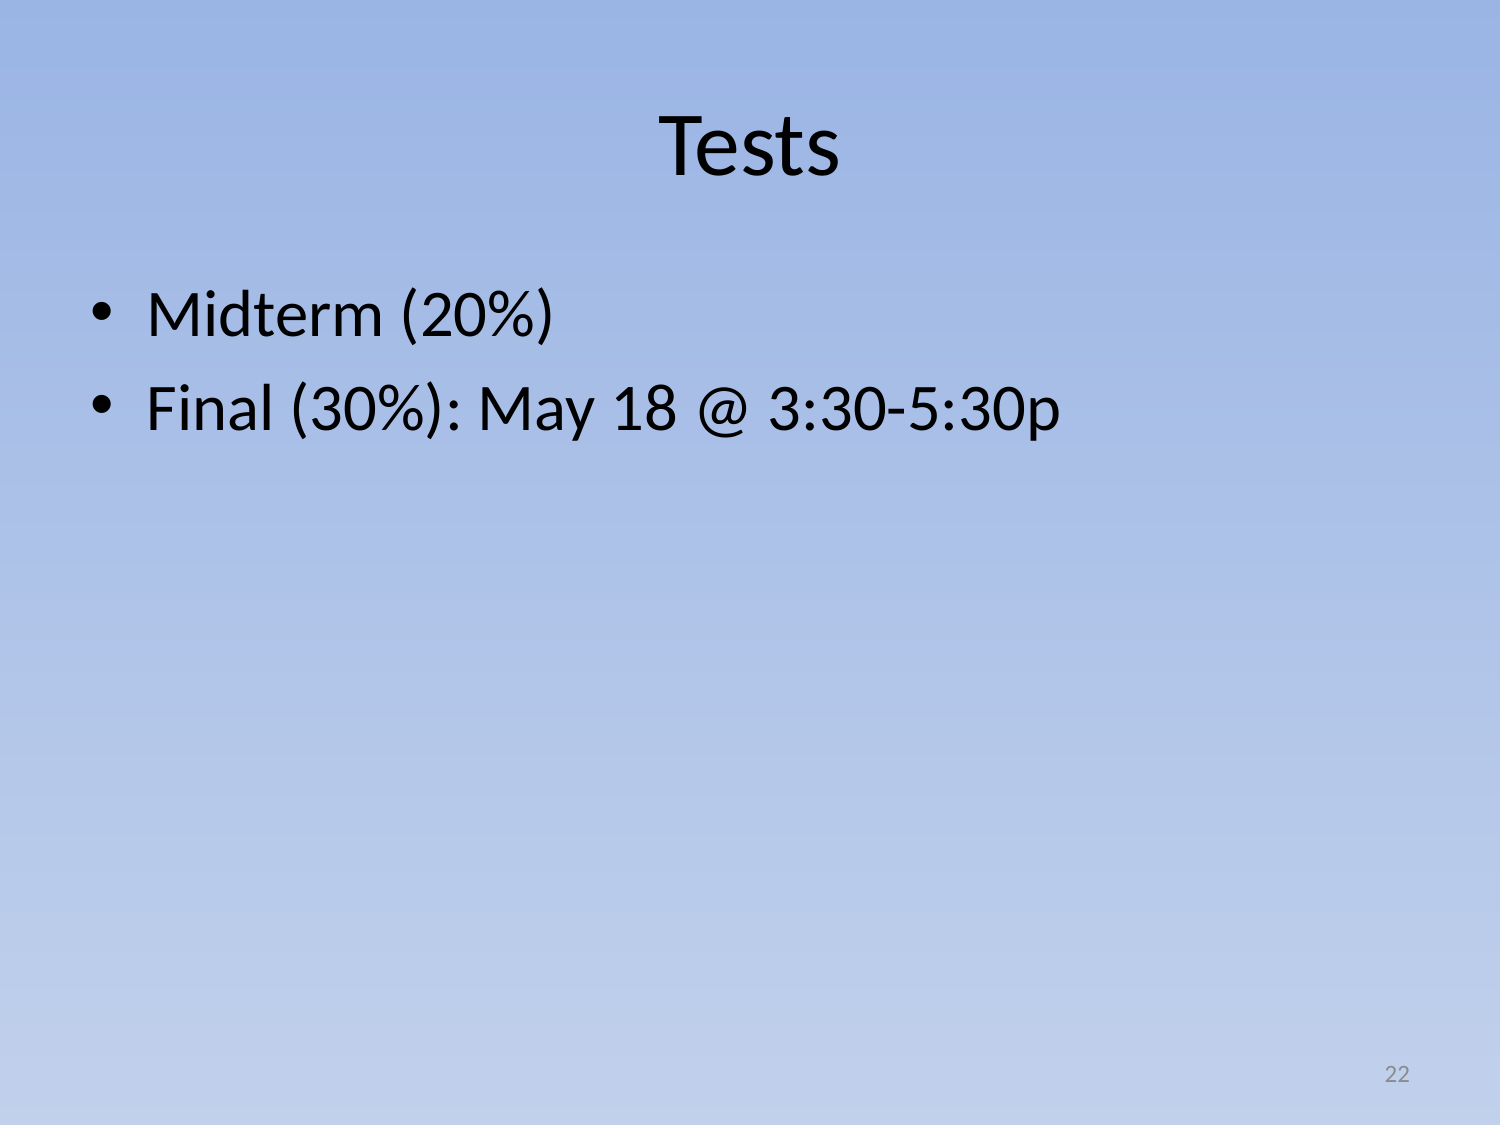

# Tests
Midterm (20%)
Final (30%): May 18 @ 3:30-5:30p
22